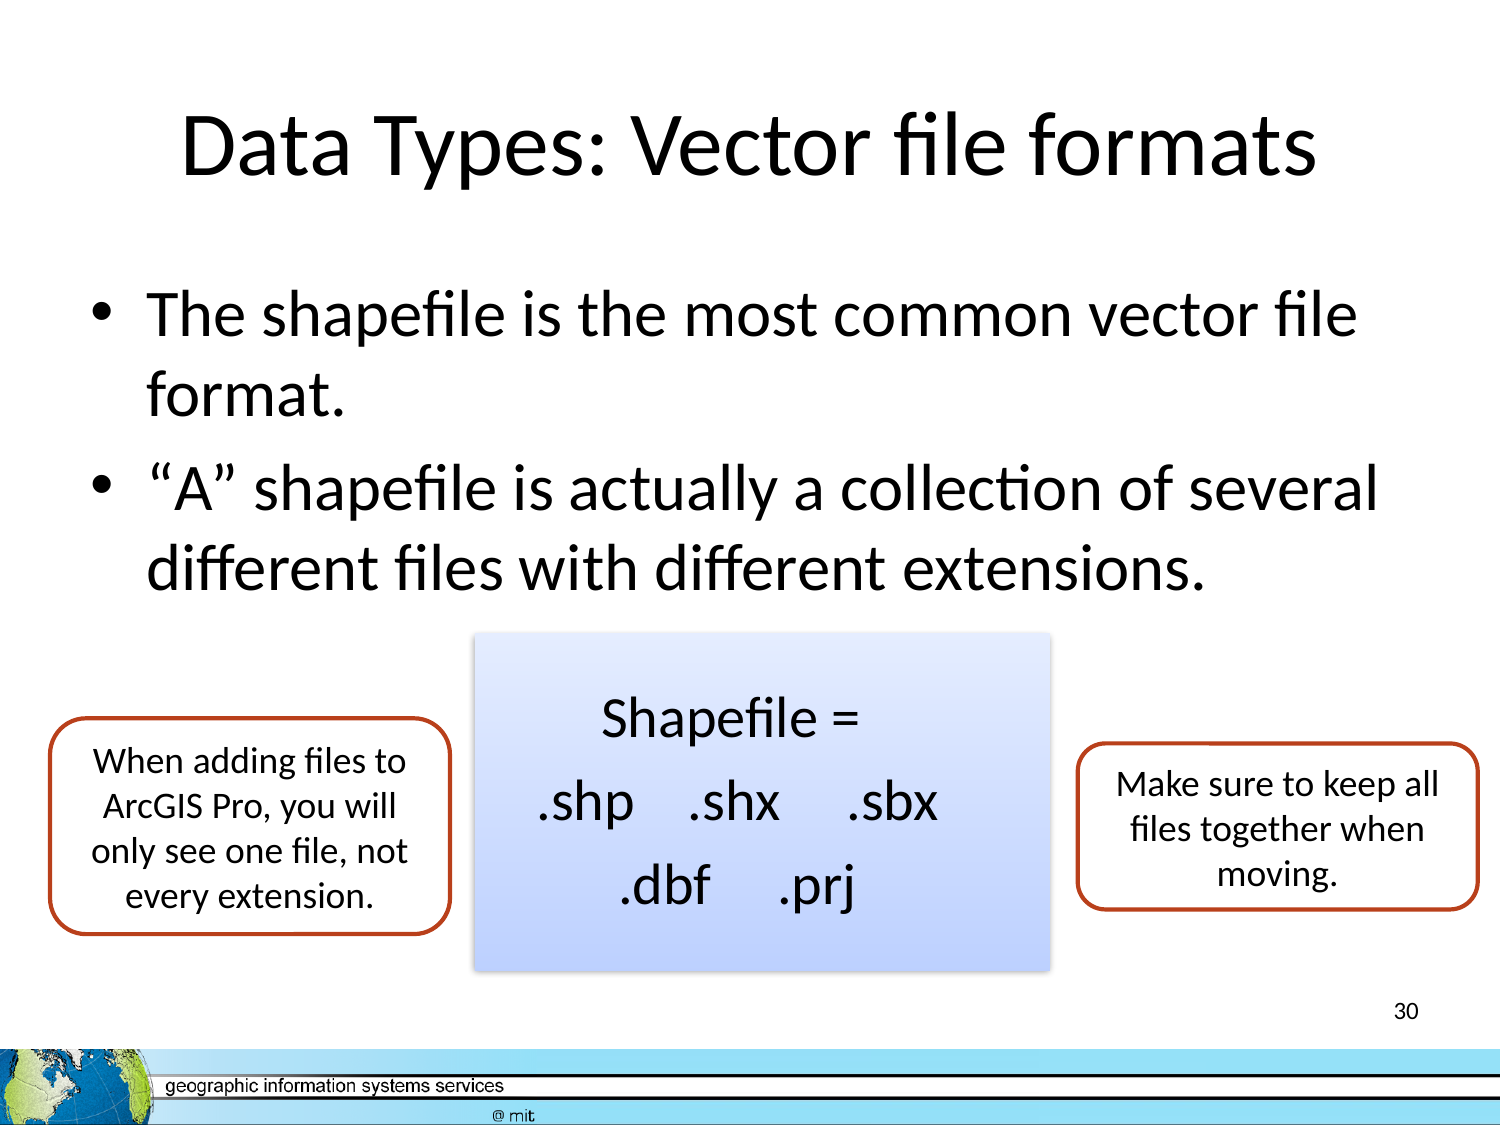

# Data Types: Vector file formats
The shapefile is the most common vector file format.
“A” shapefile is actually a collection of several different files with different extensions.
Shapefile =
.shp    .shx     .sbx
.dbf     .prj

When adding files to ArcGIS Pro, you will only see one file, not every extension.
Make sure to keep all files together when moving.
30